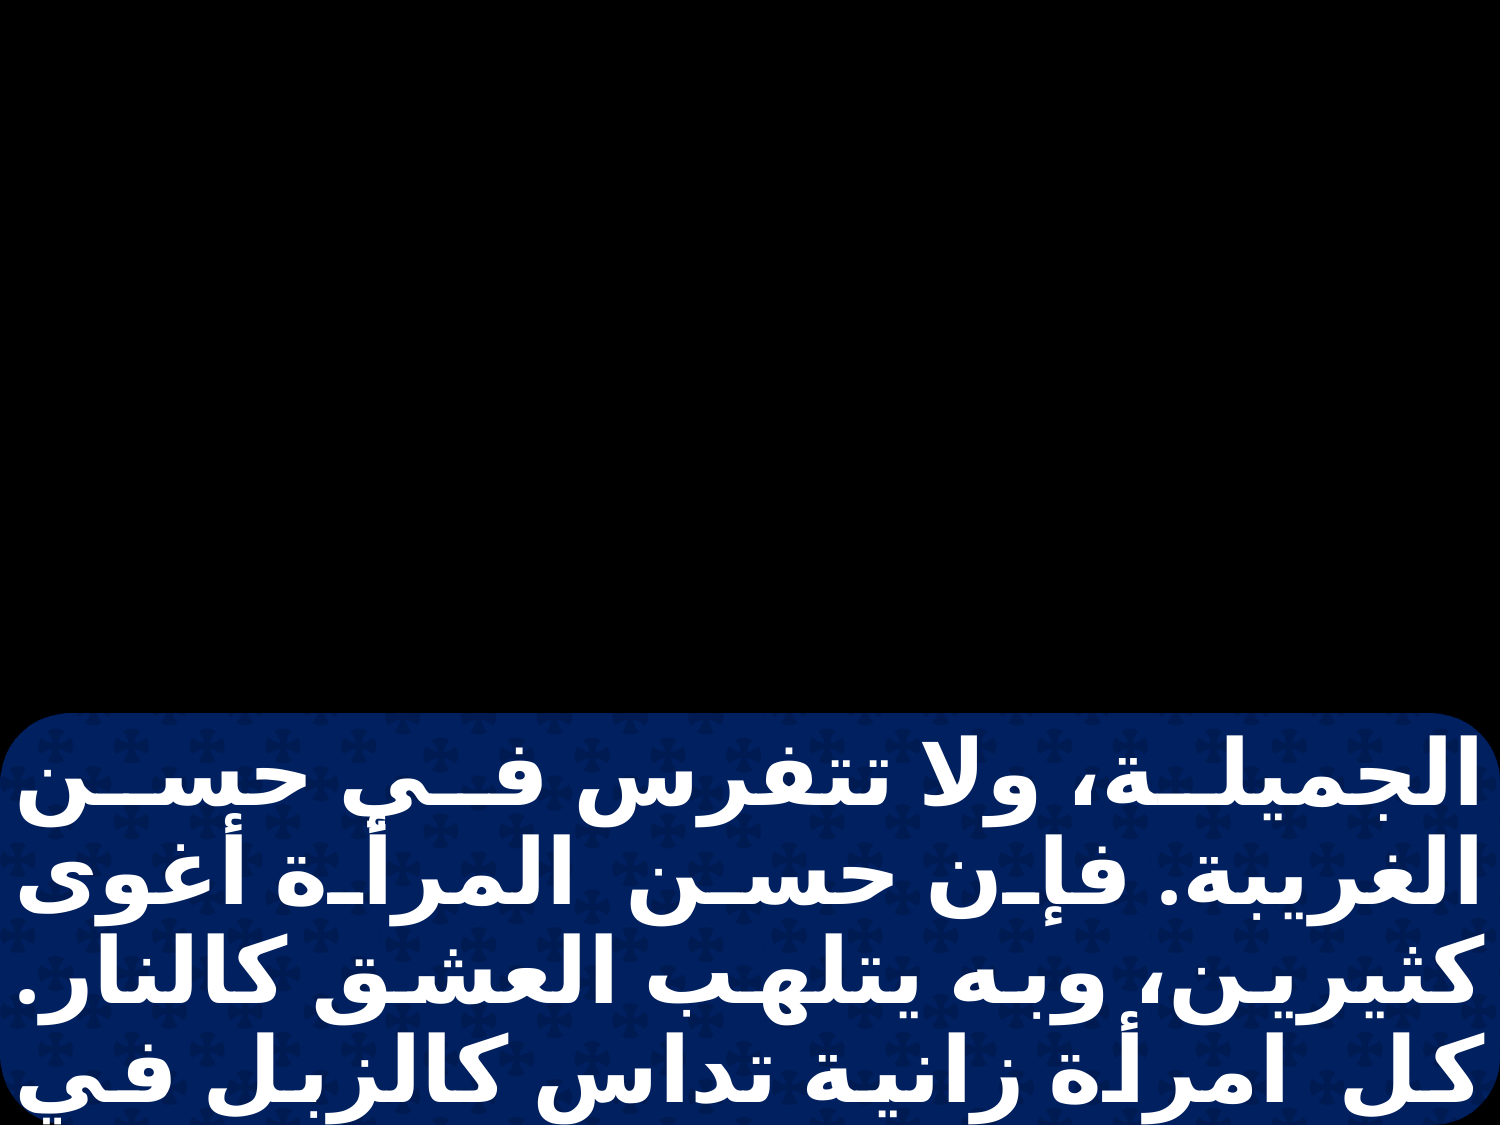

الجميلة، ولا تتفرس في حسن الغريبة. فإن حسن  المرأة أغوى كثيرين، وبه يتلهب العشق كالنار. كل  امرأة زانية تداس كالزبل في الطريق كثيرون  افتتنوا بجمال المرأة الغريبة، فكان حظهم الرذل،